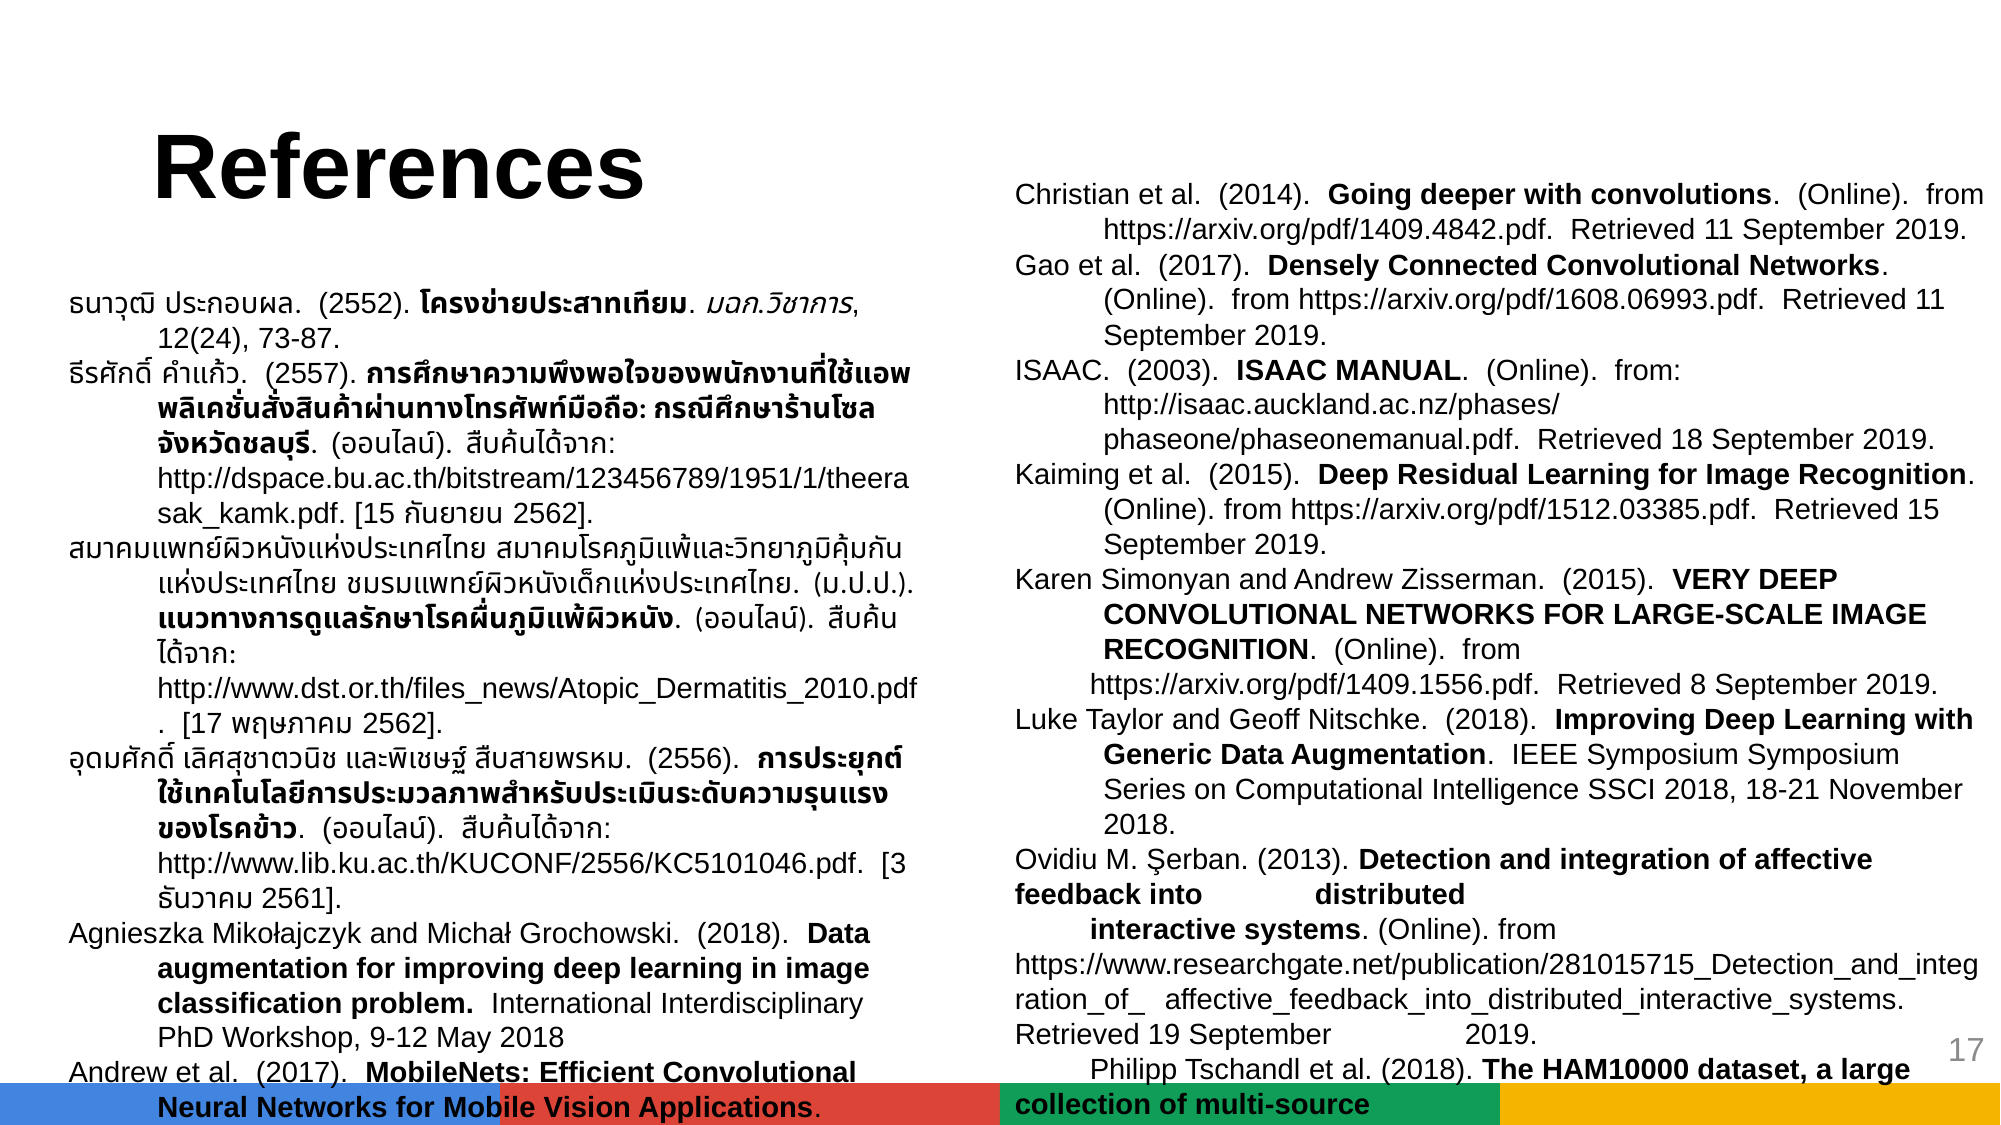

# References
Christian et al.  (2014).  Going deeper with convolutions.  (Online).  from https://arxiv.org/pdf/1409.4842.pdf.  Retrieved 11 September 2019.
Gao et al.  (2017).  Densely Connected Convolutional Networks.  (Online).  from https://arxiv.org/pdf/1608.06993.pdf.  Retrieved 11 September 2019.
ISAAC.  (2003).  ISAAC MANUAL.  (Online).  from: http://isaac.auckland.ac.nz/phases/ phaseone/phaseonemanual.pdf.  Retrieved 18 September 2019.
Kaiming et al.  (2015).  Deep Residual Learning for Image Recognition. (Online). from https://arxiv.org/pdf/1512.03385.pdf.  Retrieved 15 September 2019.
Karen Simonyan and Andrew Zisserman.  (2015).  VERY DEEP CONVOLUTIONAL NETWORKS FOR LARGE-SCALE IMAGE RECOGNITION.  (Online).  from
https://arxiv.org/pdf/1409.1556.pdf.  Retrieved 8 September 2019.
Luke Taylor and Geoff Nitschke.  (2018).  Improving Deep Learning with Generic Data Augmentation.  IEEE Symposium Symposium Series on Computational Intelligence SSCI 2018, 18-21 November 2018.
Ovidiu M. Şerban. (2013). Detection and integration of affective feedback into 	distributed
interactive systems. (Online). from 	https://www.researchgate.net/publication/281015715_Detection_and_integration_of_	affective_feedback_into_distributed_interactive_systems. Retrieved 19 September 	2019.
Philipp Tschandl et al. (2018). The HAM10000 dataset, a large collection of multi-source
dermatoscopic images of common pigmented skin lesions. (Online). from
https://arxiv.org/abs/1803.10417.pdf.  Retrieved 12 September 2019.
Tsung-Yi Lin et al. (2017). Focal Loss for Dense Object Detection. (Online). from
https://arxiv.org/abs/1708.02002.pdf.  Retrieved 15 May 2020.
ธนาวุฒิ ประกอบผล.  (2552). โครงข่ายประสาทเทียม. มฉก.วิชาการ, 12(24), 73-87.
ธีรศักดิ์ คำแก้ว.  (2557). การศึกษาความพึงพอใจของพนักงานที่ใช้แอพพลิเคชั่นสั่งสินค้าผ่านทางโทรศัพท์มือถือ: กรณีศึกษาร้านโซล จังหวัดชลบุรี.  (ออนไลน์).  สืบค้นได้จาก: http://dspace.bu.ac.th/bitstream/123456789/1951/1/theerasak_kamk.pdf. [15 กันยายน 2562].
สมาคมแพทย์ผิวหนังแห่งประเทศไทย สมาคมโรคภูมิแพ้และวิทยาภูมิคุ้มกันแห่งประเทศไทย ชมรมแพทย์ผิวหนังเด็กแห่งประเทศไทย.  (ม.ป.ป.).  แนวทางการดูแลรักษาโรคผื่นภูมิแพ้ผิวหนัง.  (ออนไลน์).  สืบค้นได้จาก: http://www.dst.or.th/files_news/Atopic_Dermatitis_2010.pdf.  [17 พฤษภาคม 2562].
อุดมศักดิ์ เลิศสุชาตวนิช และพิเชษฐ์ สืบสายพรหม.  (2556).  การประยุกต์ใช้เทคโนโลยีการประมวลภาพสําหรับประเมินระดับความรุนแรงของโรคข้าว.  (ออนไลน์).  สืบค้นได้จาก: http://www.lib.ku.ac.th/KUCONF/2556/KC5101046.pdf.  [3 ธันวาคม 2561].
Agnieszka Mikołajczyk and Michał Grochowski.  (2018).  Data augmentation for improving deep learning in image classification problem.  International Interdisciplinary PhD Workshop, 9-12 May 2018
Andrew et al.  (2017).  MobileNets: Efficient Convolutional Neural Networks for Mobile Vision Applications. (Online).  from https://arxiv.org/pdf/1704.04861.pdf. Retrieved 11 September 2019.
Barret et al.  (2018).  Learning Transferable Architectures for Scalable Image Recognition.   (Online).  from https://arxiv.org/pdf/1707.07012.pdf.  Retrieved 11 September 2019.
17